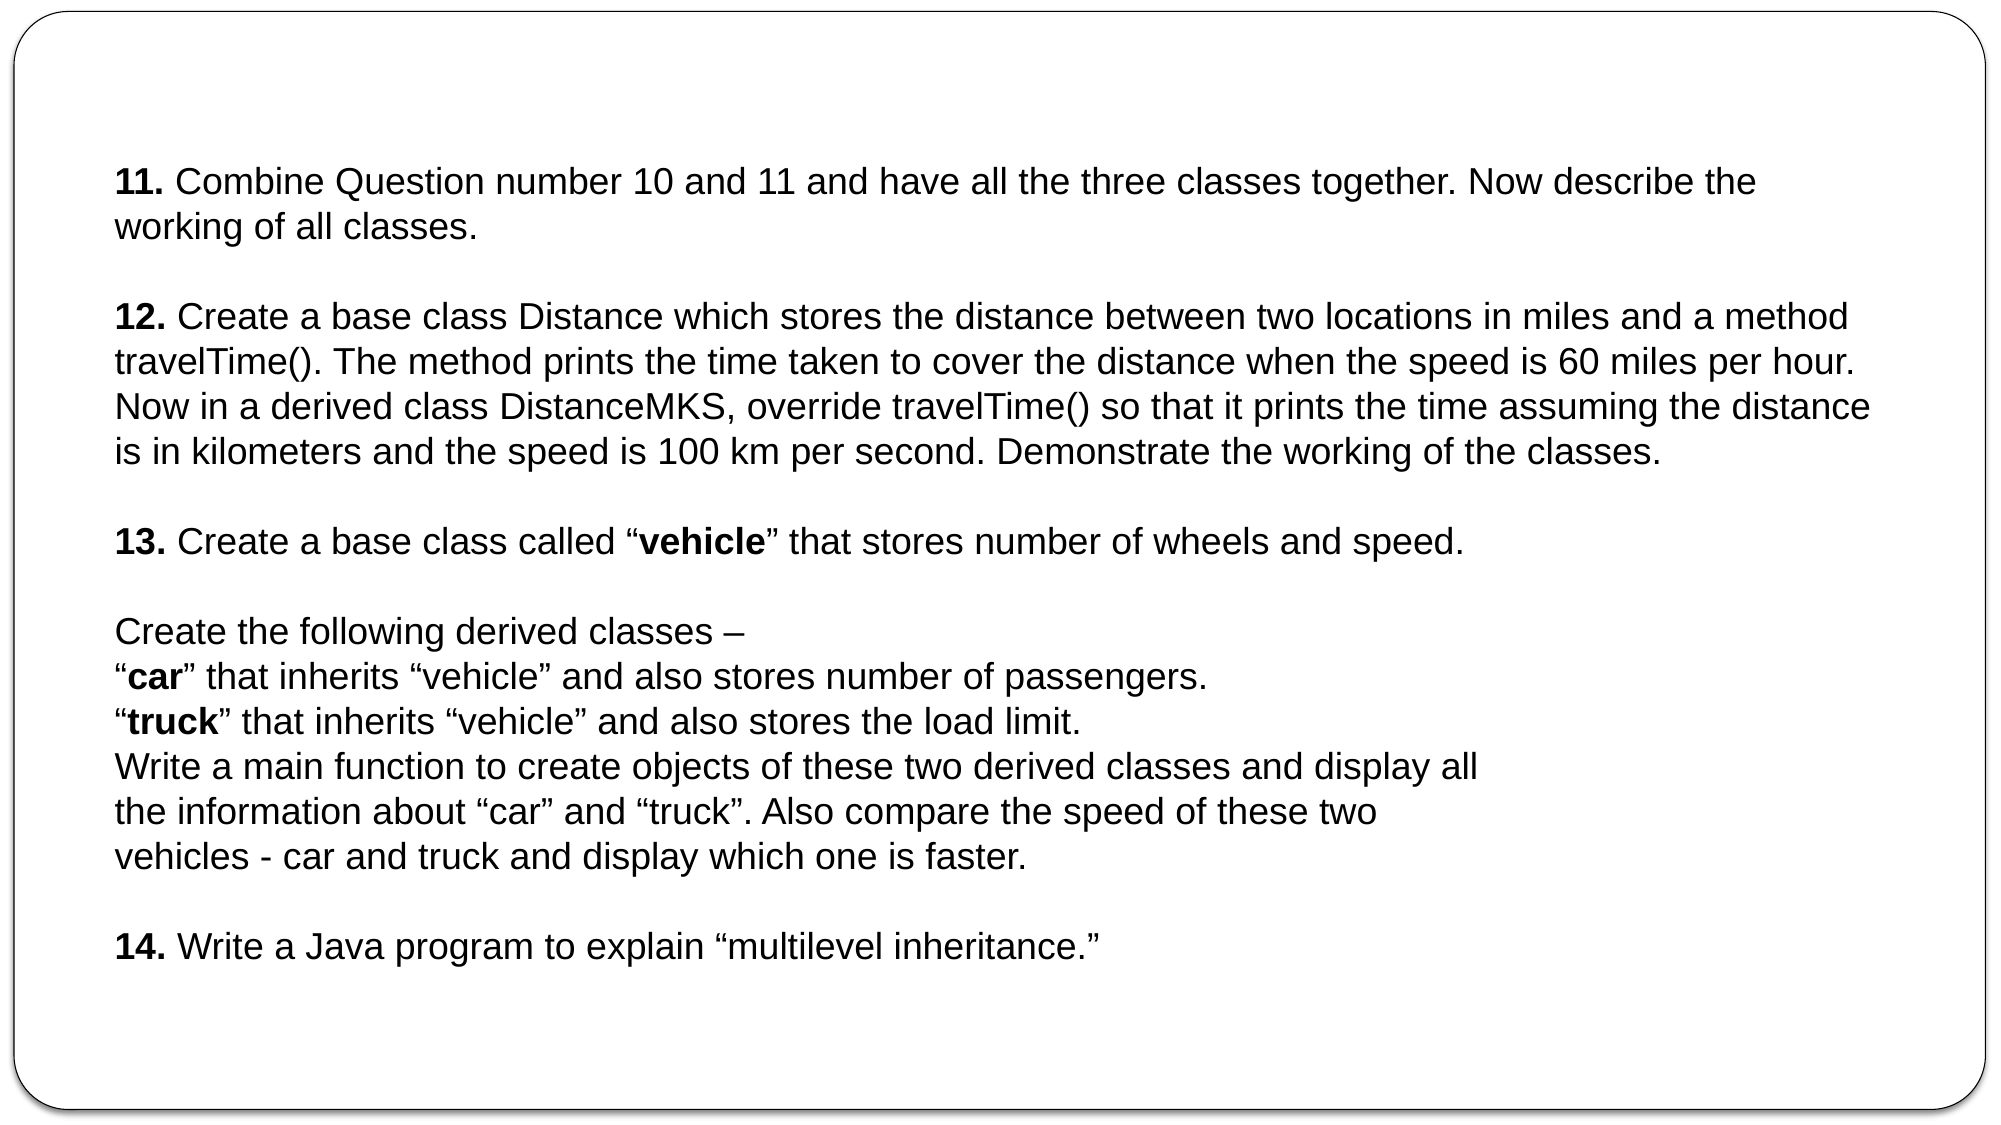

11. Combine Question number 10 and 11 and have all the three classes together. Now describe the working of all classes.

12. Create a base class Distance which stores the distance between two locations in miles and a method travelTime(). The method prints the time taken to cover the distance when the speed is 60 miles per hour. Now in a derived class DistanceMKS, override travelTime() so that it prints the time assuming the distance is in kilometers and the speed is 100 km per second. Demonstrate the working of the classes.

13. Create a base class called “vehicle” that stores number of wheels and speed.

Create the following derived classes –
“car” that inherits “vehicle” and also stores number of passengers.
“truck” that inherits “vehicle” and also stores the load limit.
Write a main function to create objects of these two derived classes and display all
the information about “car” and “truck”. Also compare the speed of these two
vehicles - car and truck and display which one is faster.

14. Write a Java program to explain “multilevel inheritance.”